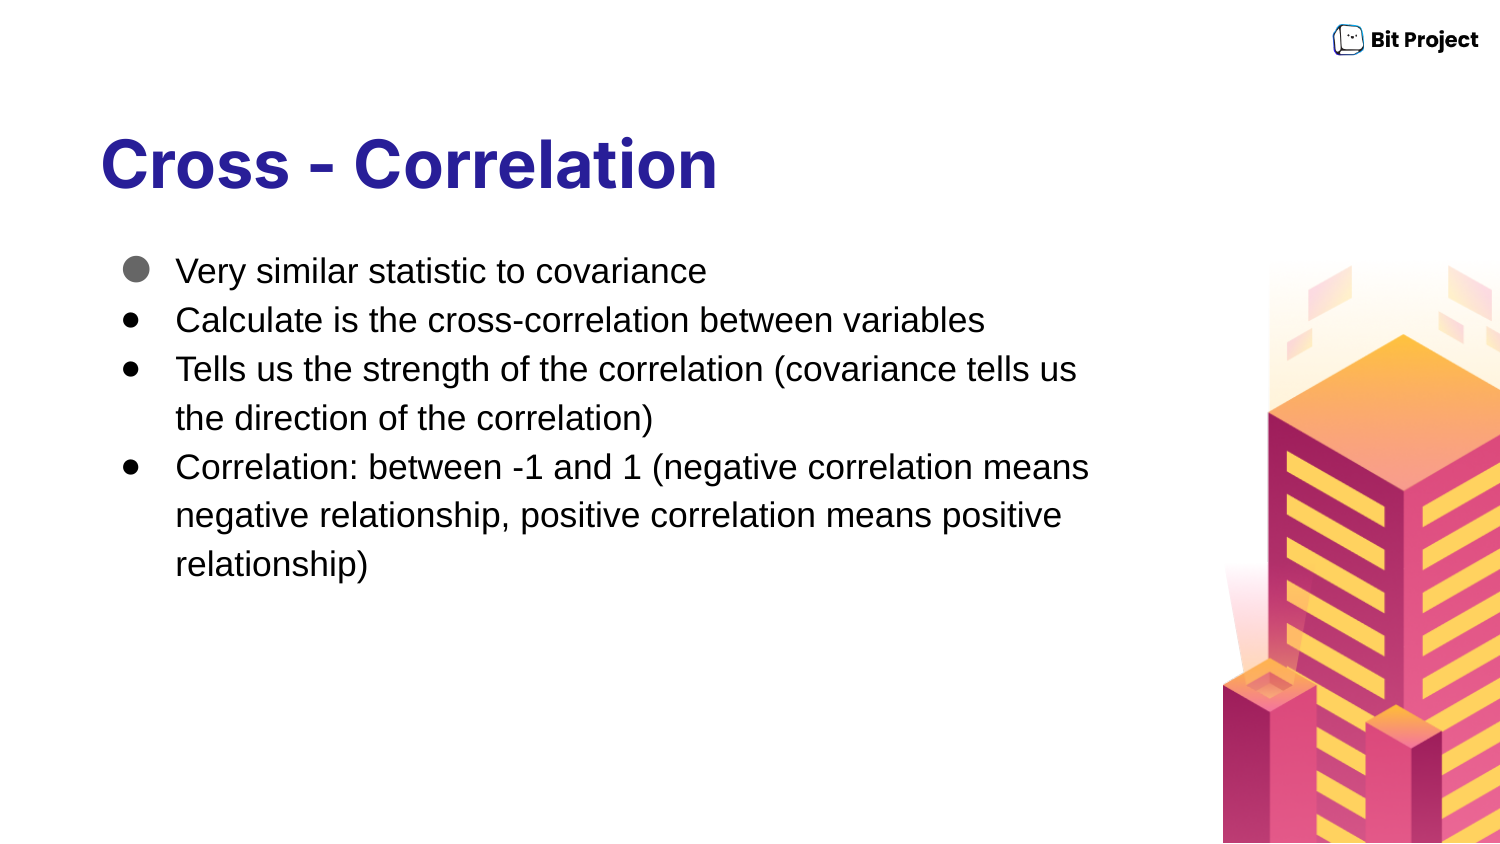

# Cross - Correlation
Very similar statistic to covariance
Calculate is the cross-correlation between variables
Tells us the strength of the correlation (covariance tells us the direction of the correlation)
Correlation: between -1 and 1 (negative correlation means negative relationship, positive correlation means positive relationship)